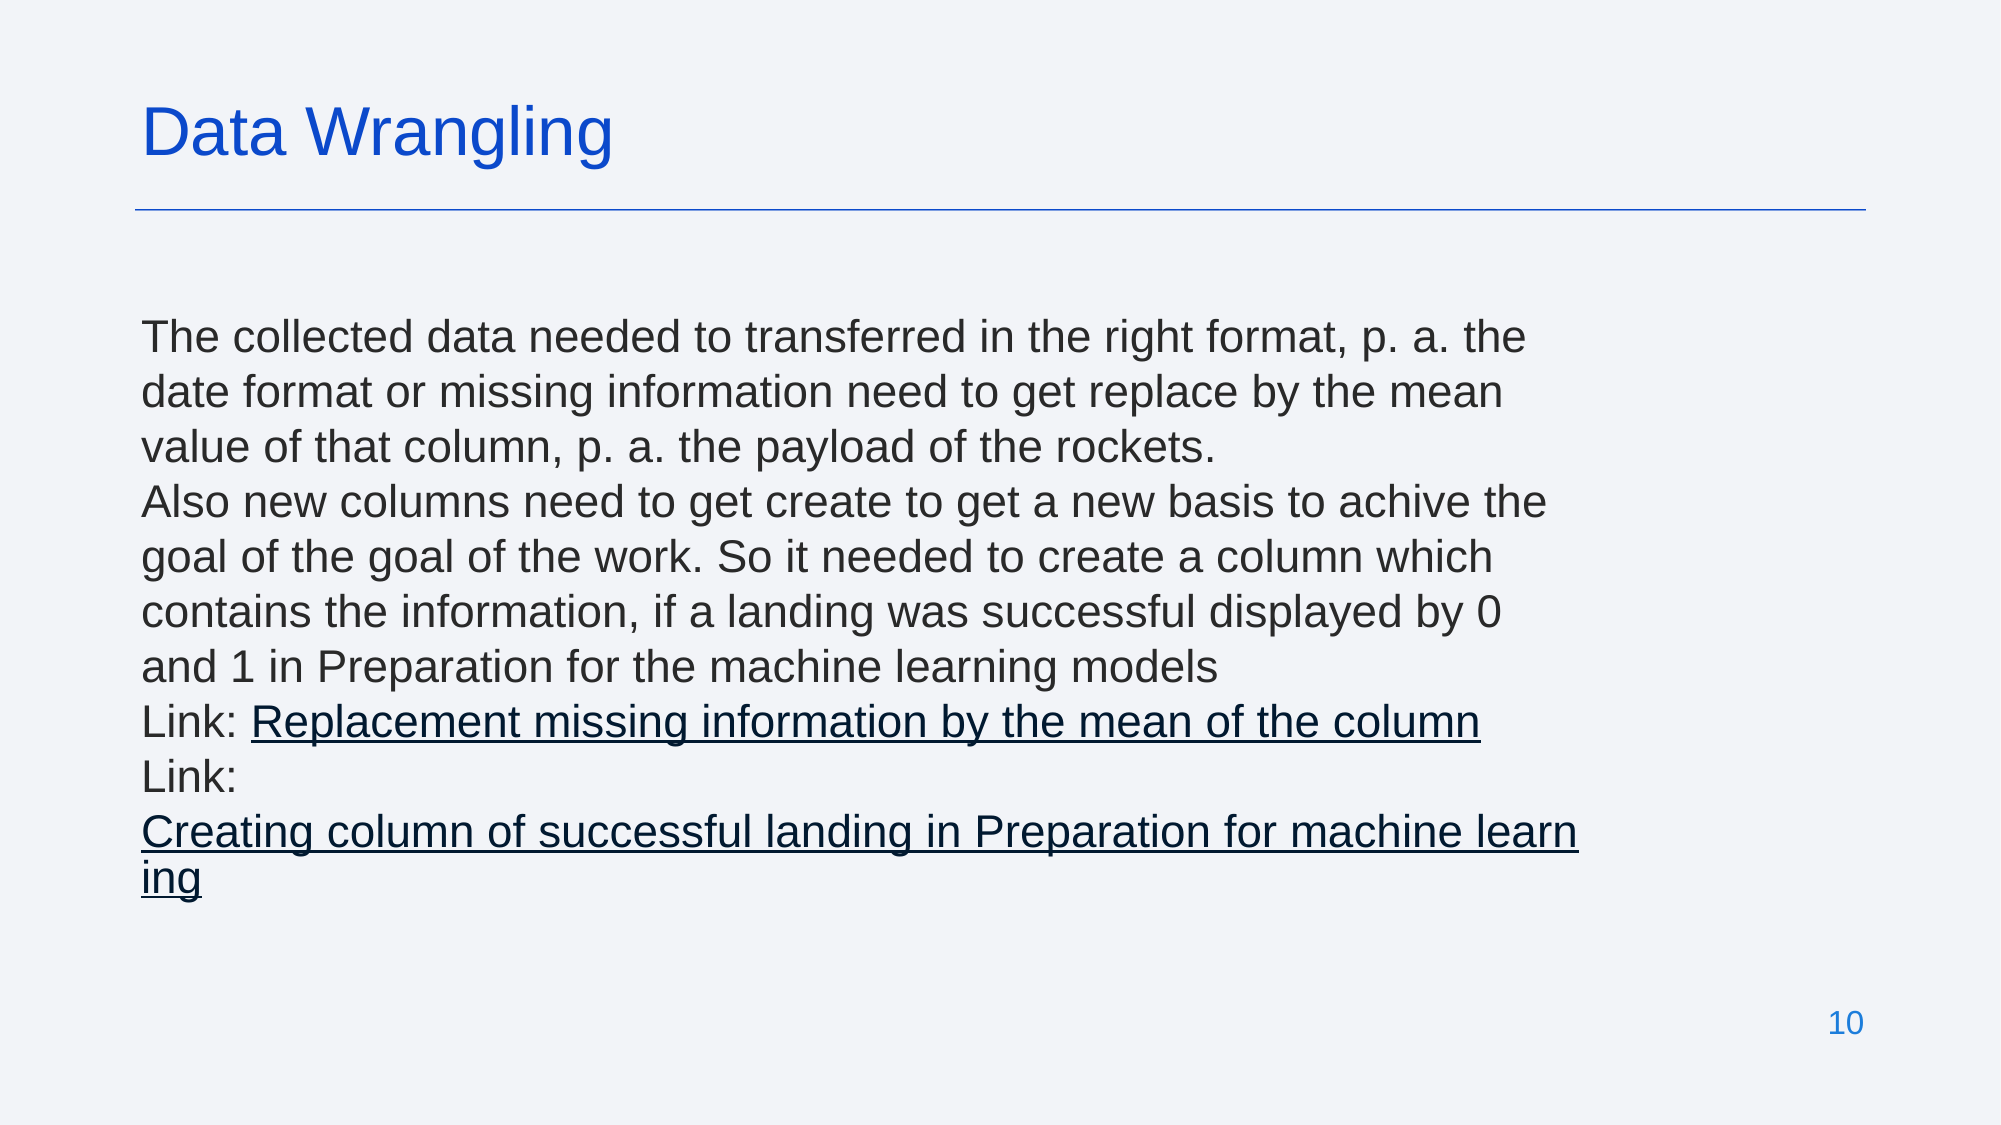

Data Wrangling
The collected data needed to transferred in the right format, p. a. the date format or missing information need to get replace by the mean value of that column, p. a. the payload of the rockets.
Also new columns need to get create to get a new basis to achive the goal of the goal of the work. So it needed to create a column which contains the information, if a landing was successful displayed by 0 and 1 in Preparation for the machine learning models
Link: Replacement missing information by the mean of the column
Link: Creating column of successful landing in Preparation for machine learning

10